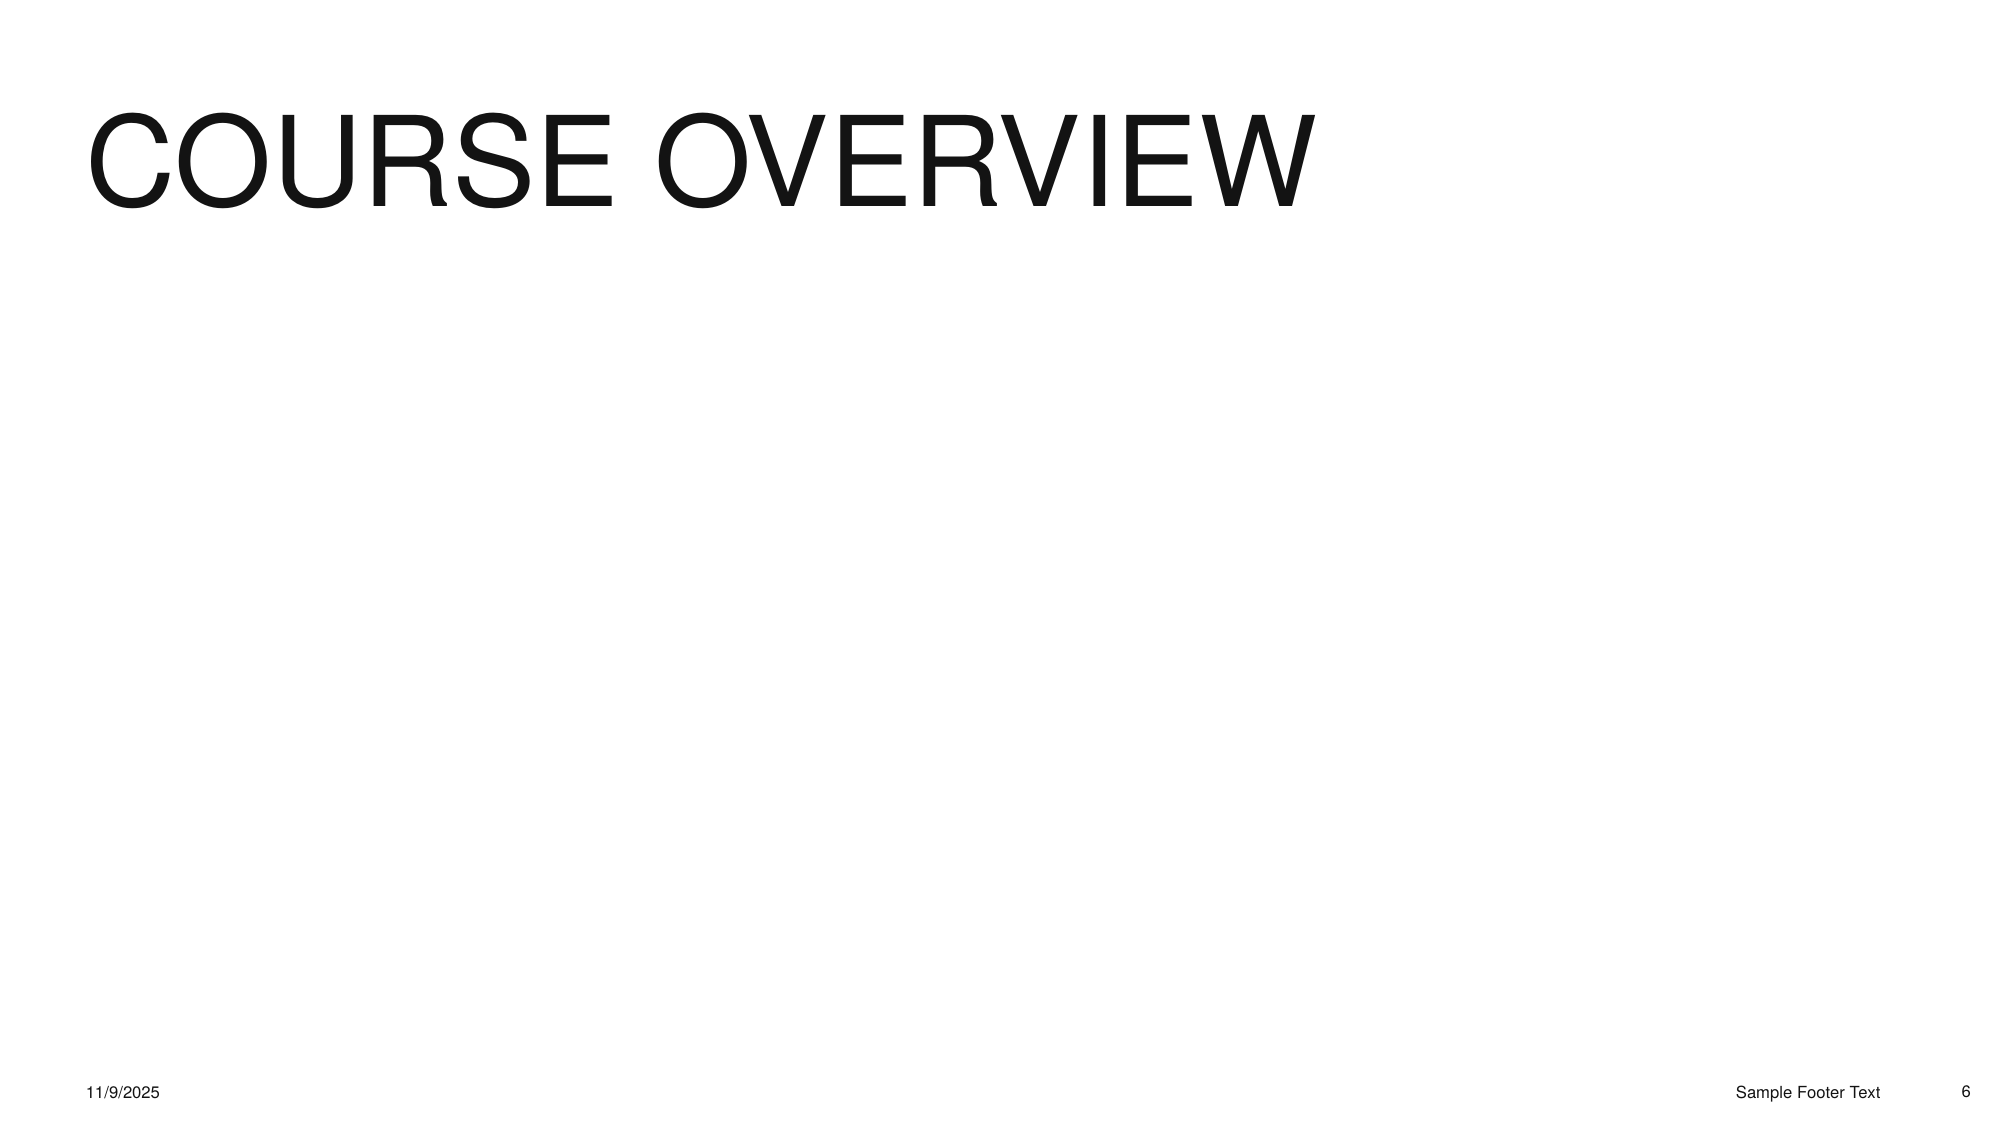

# Course Overview

11/9/2025
Sample Footer Text
6